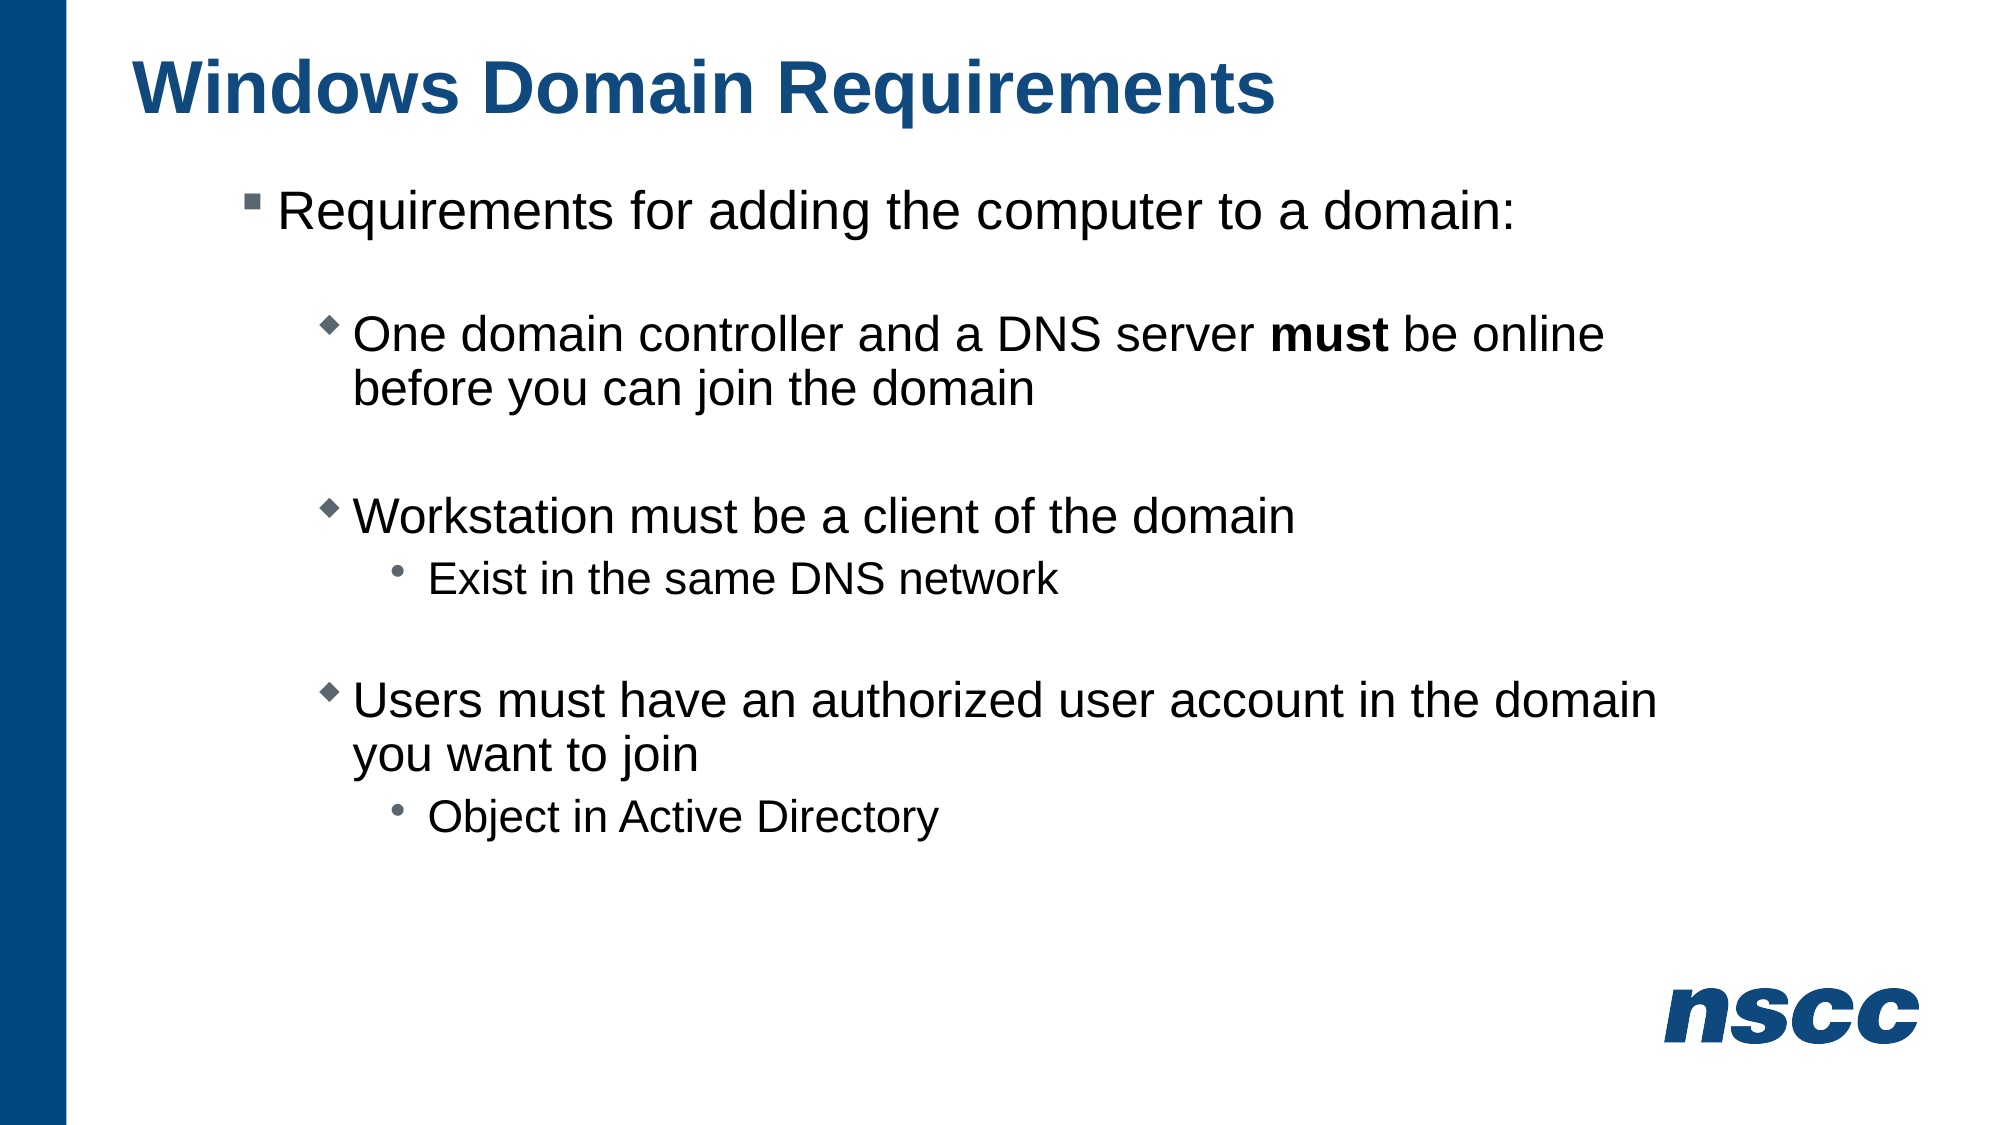

# Windows Domain Requirements
Requirements for adding the computer to a domain:

One domain controller and a DNS server must be online before you can join the domain

Workstation must be a client of the domain
Exist in the same DNS network

Users must have an authorized user account in the domain you want to join
Object in Active Directory